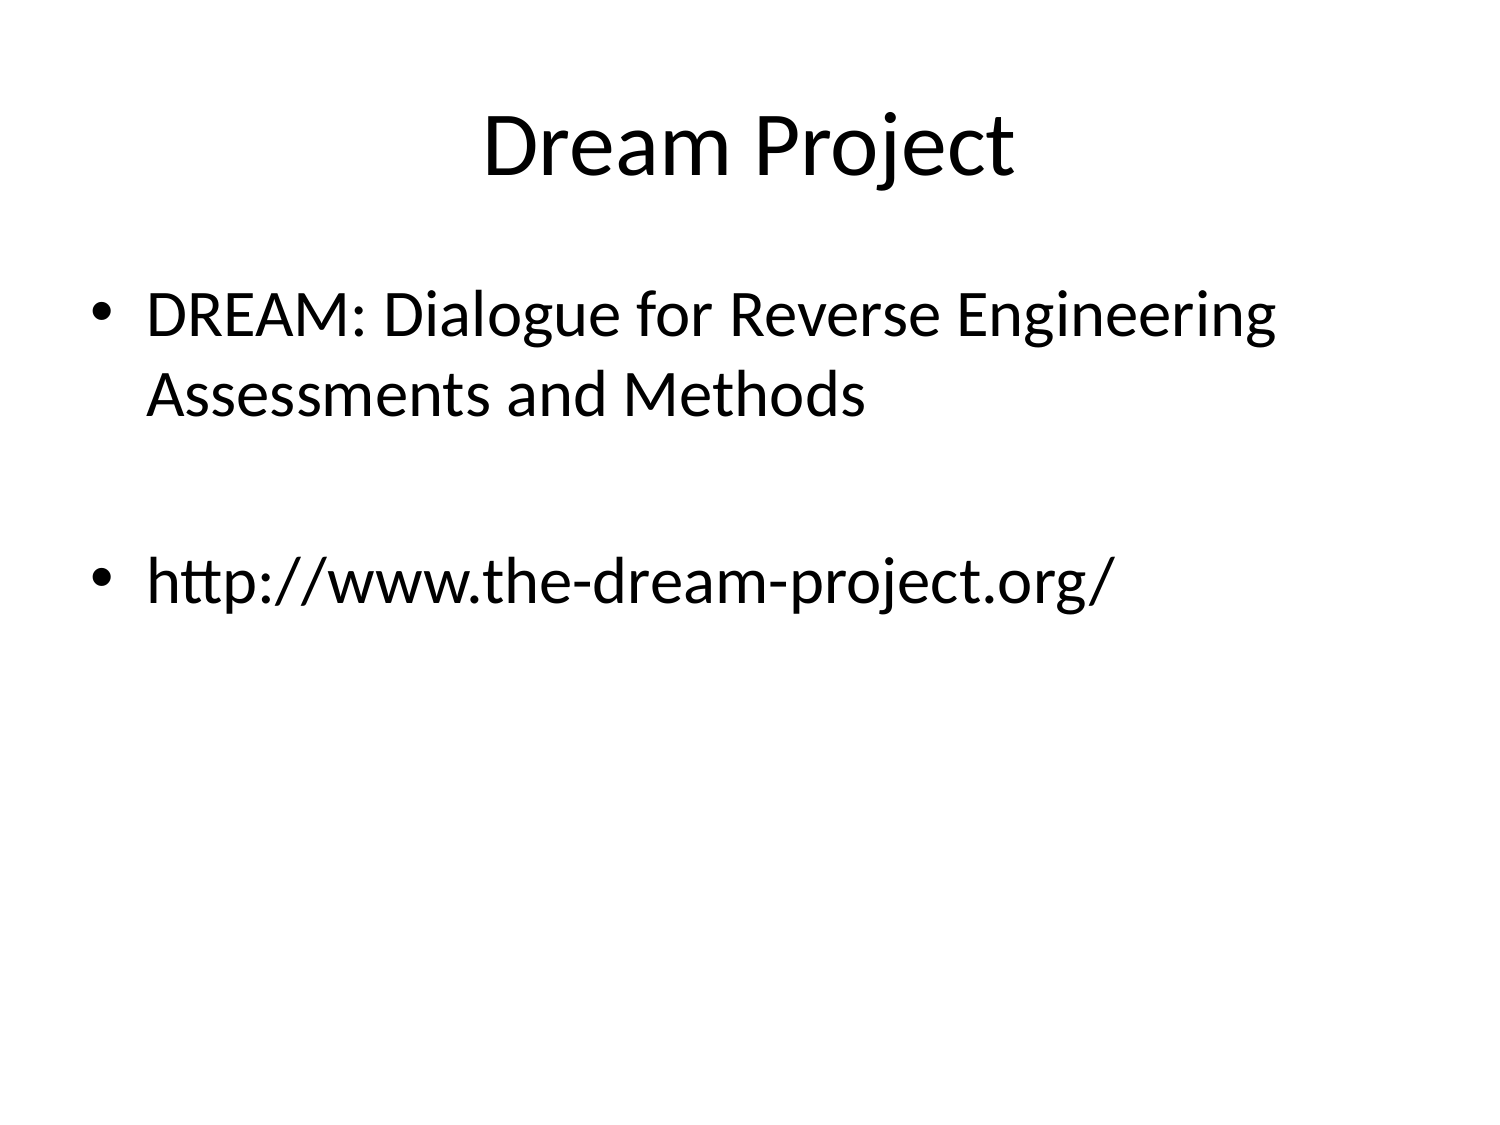

# Dream Project
DREAM: Dialogue for Reverse Engineering Assessments and Methods

http://www.the-dream-project.org/